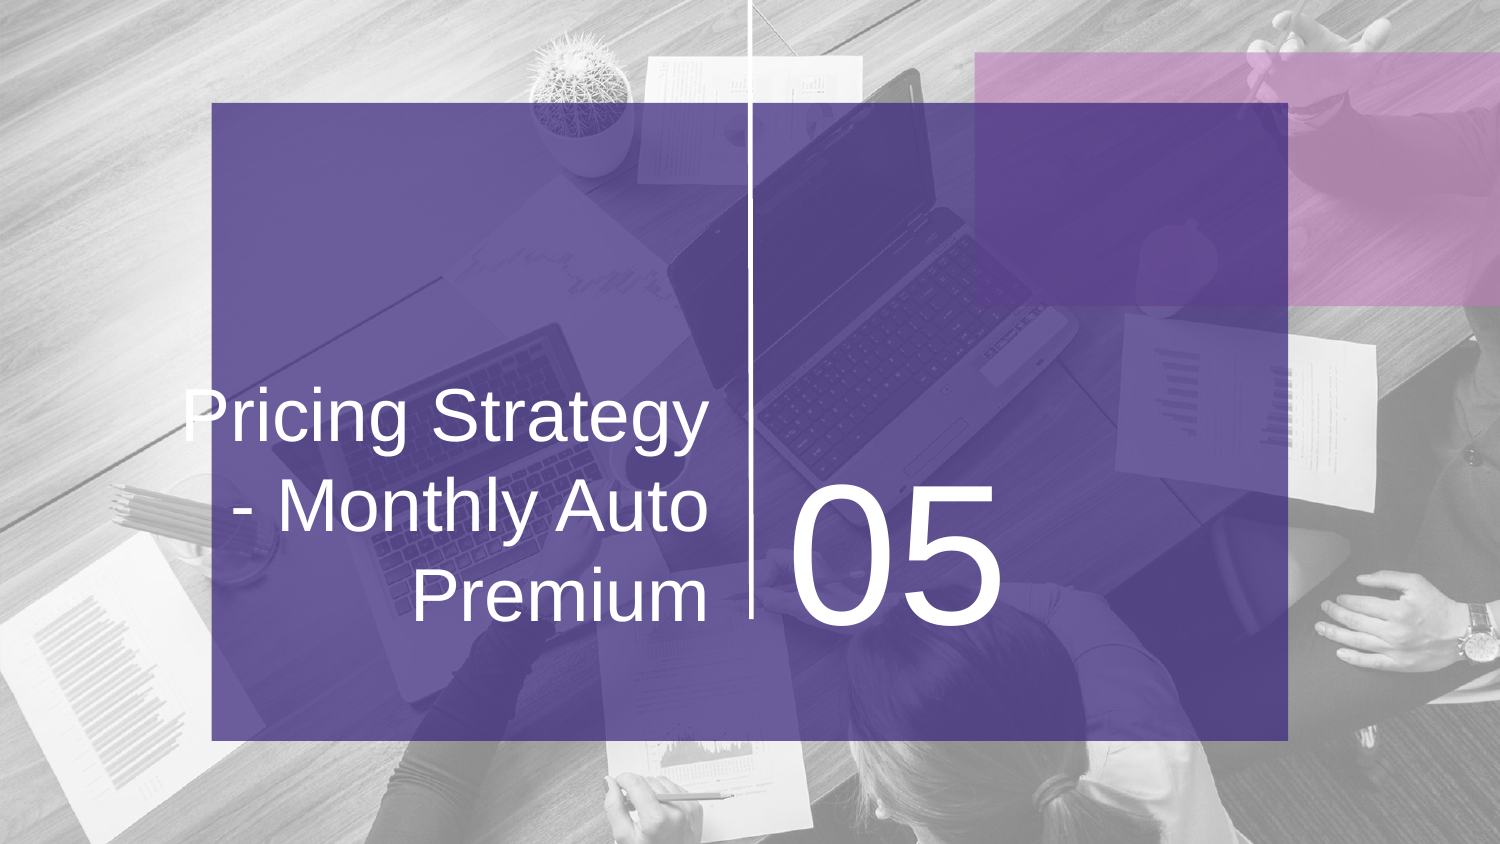

05
# Pricing Strategy - Monthly Auto Premium